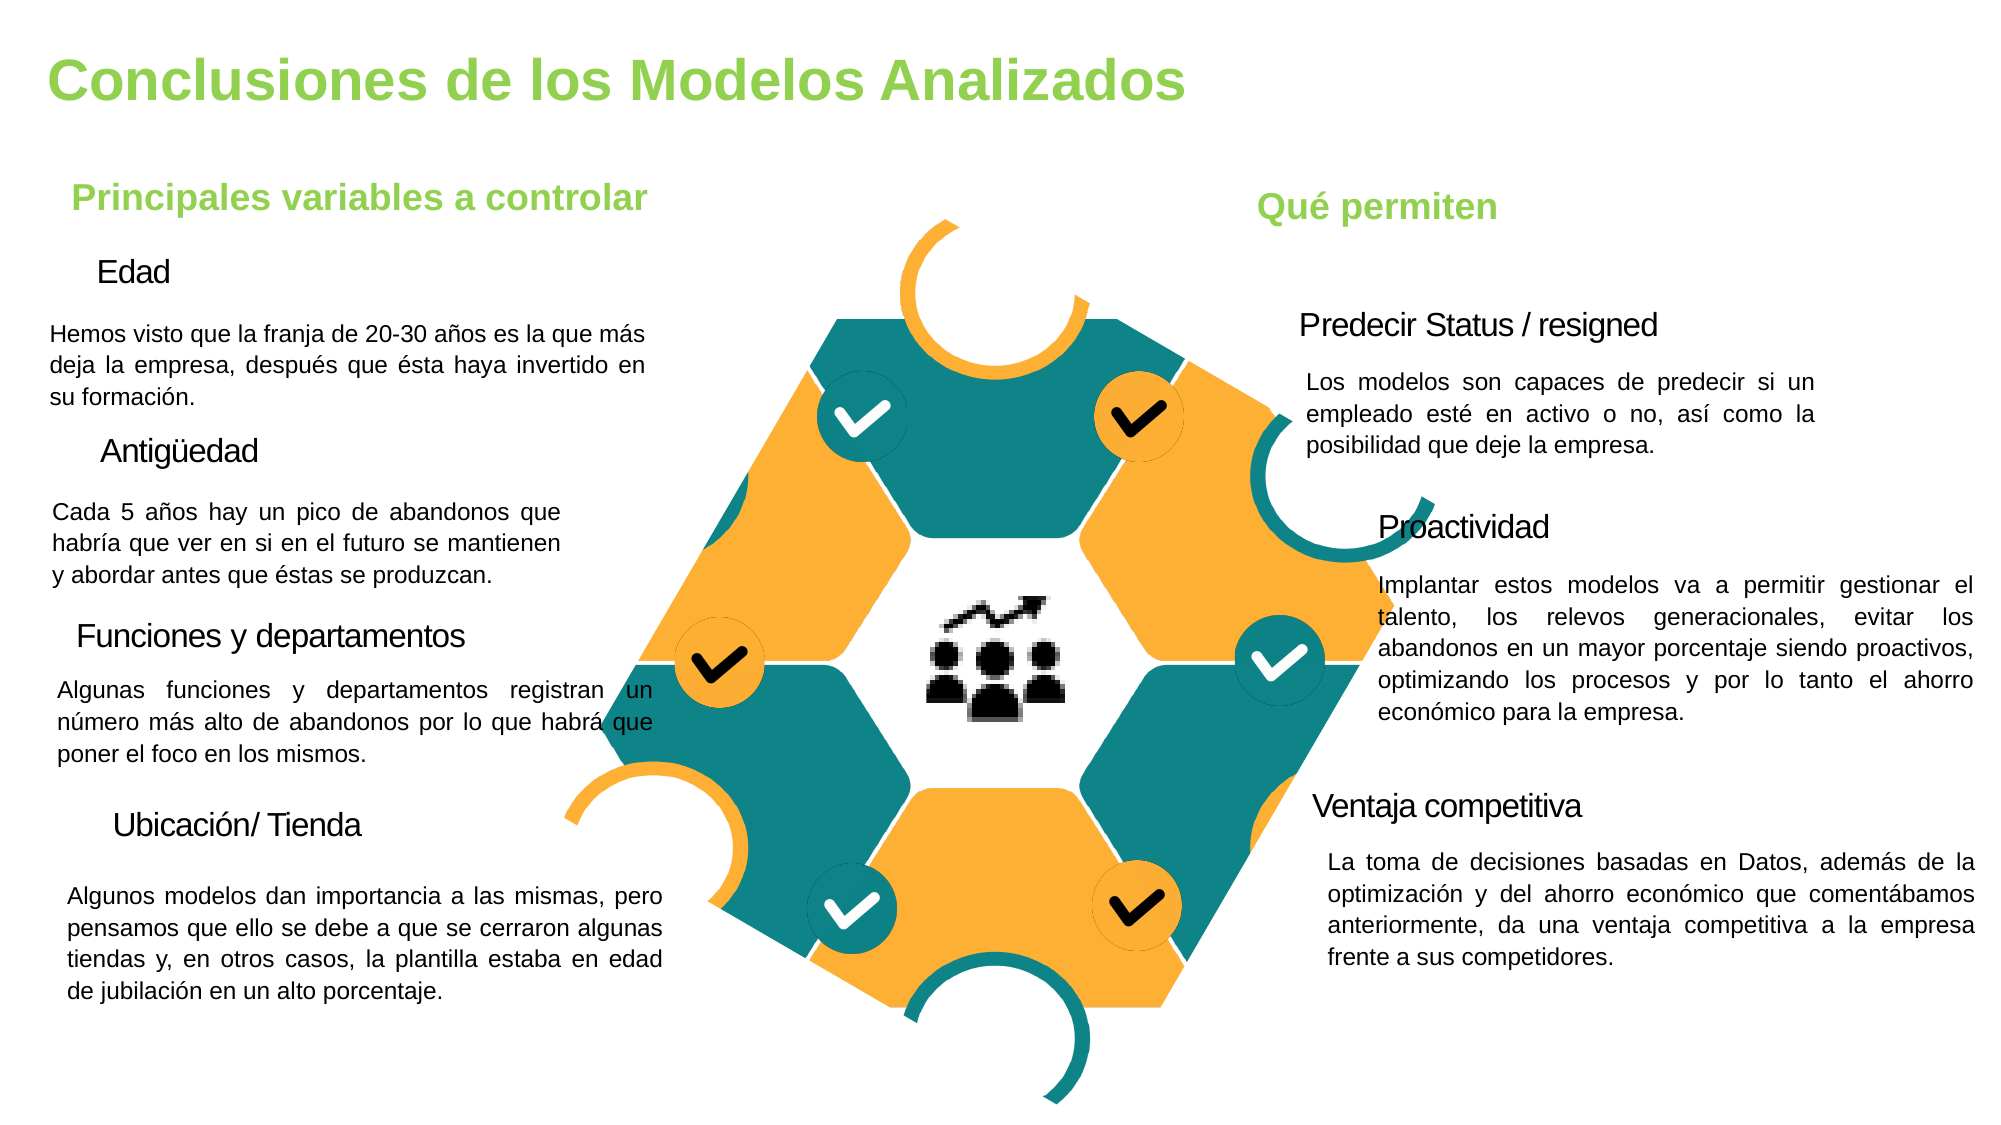

Conclusiones de los Modelos Analizados
Principales variables a controlar
Qué permiten
Edad
Predecir Status / resigned

Hemos visto que la franja de 20-30 años es la que más deja la empresa, después que ésta haya invertido en su formación.
Los modelos son capaces de predecir si un empleado esté en activo o no, así como la posibilidad que deje la empresa.

Antigüedad
Cada 5 años hay un pico de abandonos que habría que ver en si en el futuro se mantienen y abordar antes que éstas se produzcan.
Proactividad
Implantar estos modelos va a permitir gestionar el talento, los relevos generacionales, evitar los abandonos en un mayor porcentaje siendo proactivos, optimizando los procesos y por lo tanto el ahorro económico para la empresa.

Funciones y departamentos
Algunas funciones y departamentos registran un número más alto de abandonos por lo que habrá que poner el foco en los mismos.
Ventaja competitiva
Ubicación/ Tienda
La toma de decisiones basadas en Datos, además de la optimización y del ahorro económico que comentábamos anteriormente, da una ventaja competitiva a la empresa frente a sus competidores.

Algunos modelos dan importancia a las mismas, pero pensamos que ello se debe a que se cerraron algunas tiendas y, en otros casos, la plantilla estaba en edad de jubilación en un alto porcentaje.